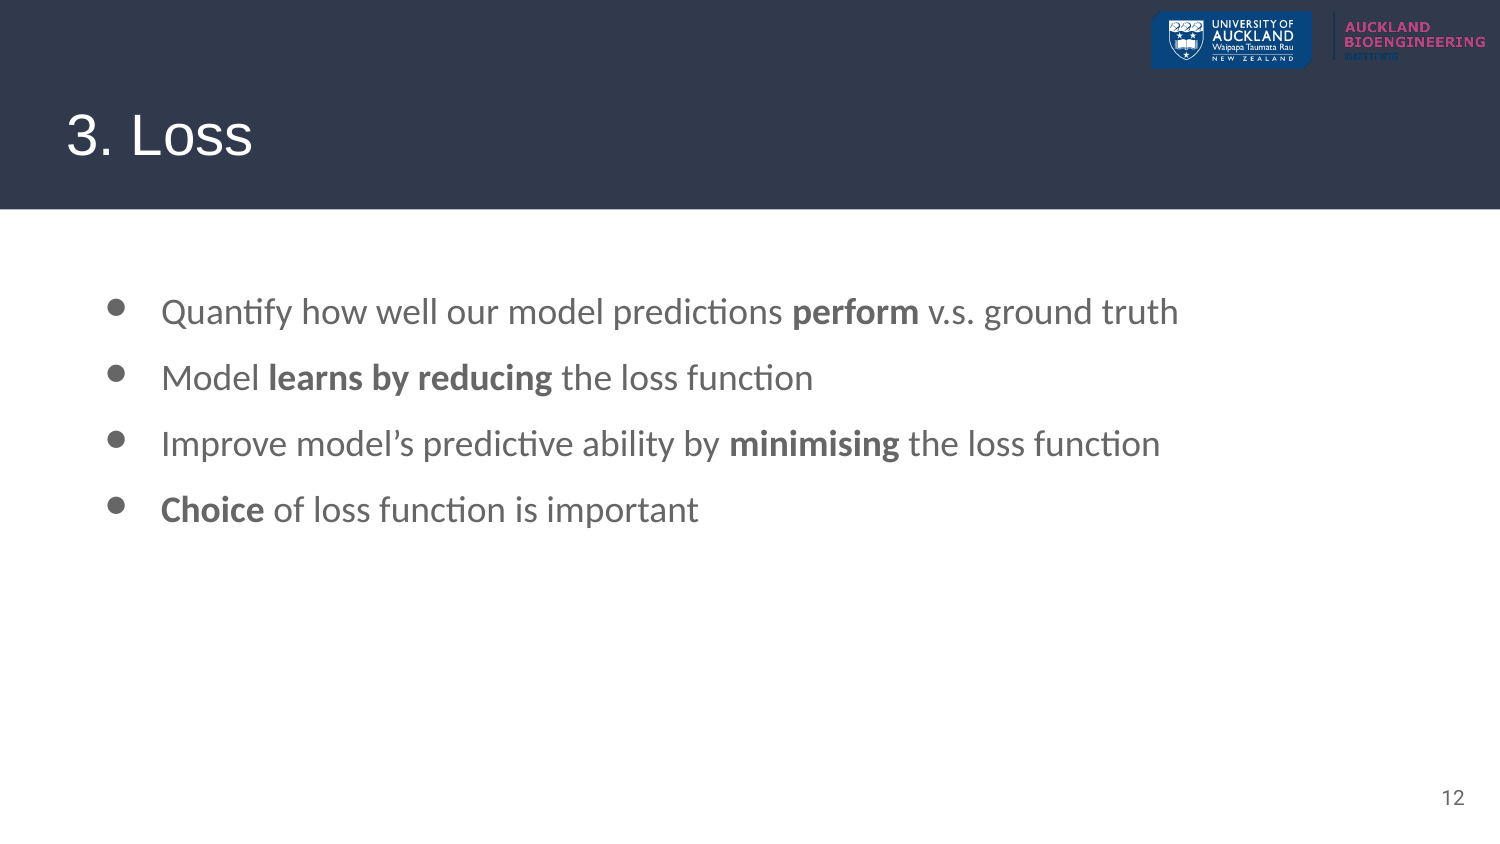

# 3. Loss
Quantify how well our model predictions perform v.s. ground truth
Model learns by reducing the loss function
Improve model’s predictive ability by minimising the loss function
Choice of loss function is important
12